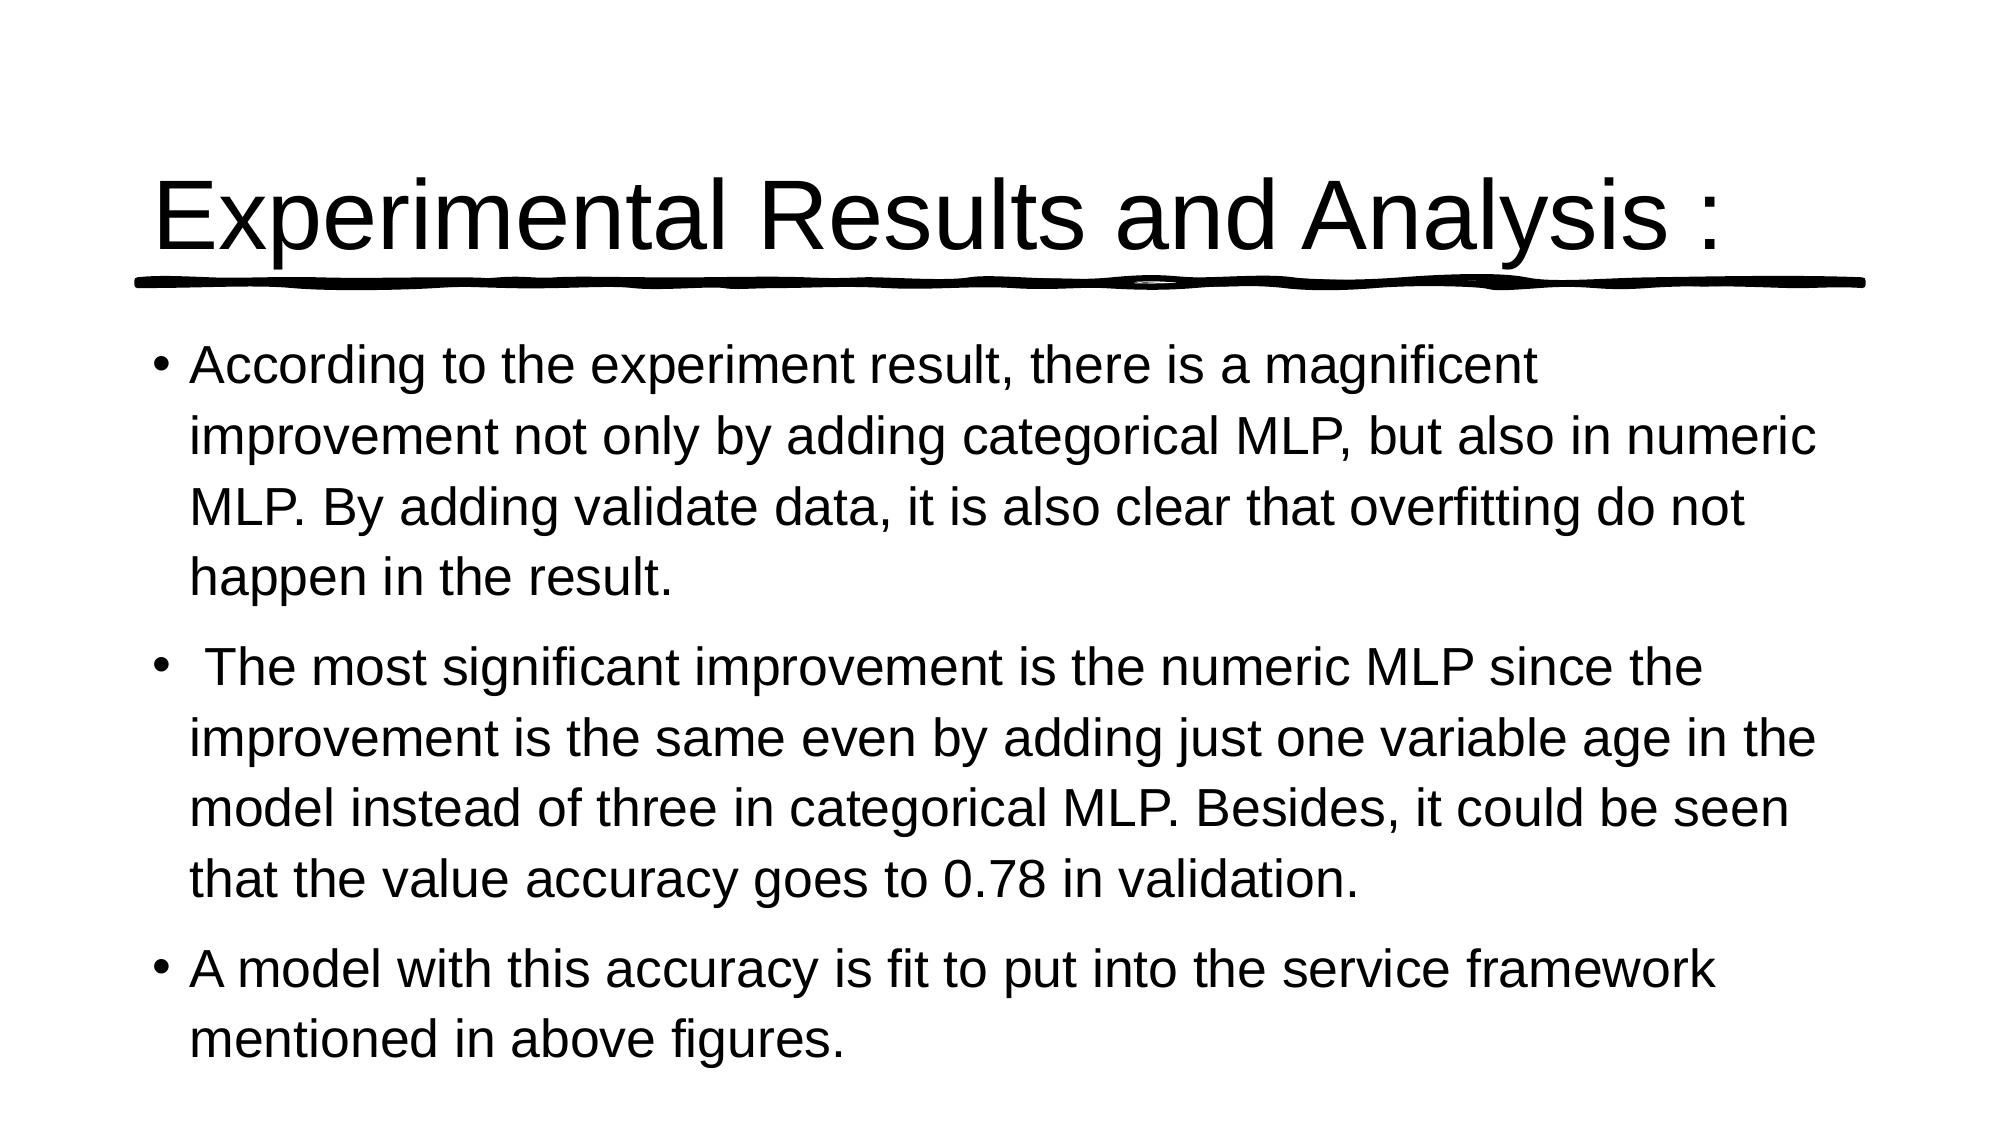

# Experimental Results and Analysis :
According to the experiment result, there is a magnificent improvement not only by adding categorical MLP, but also in numeric MLP. By adding validate data, it is also clear that overfitting do not happen in the result.
 The most significant improvement is the numeric MLP since the improvement is the same even by adding just one variable age in the model instead of three in categorical MLP. Besides, it could be seen that the value accuracy goes to 0.78 in validation.
A model with this accuracy is fit to put into the service framework mentioned in above figures.